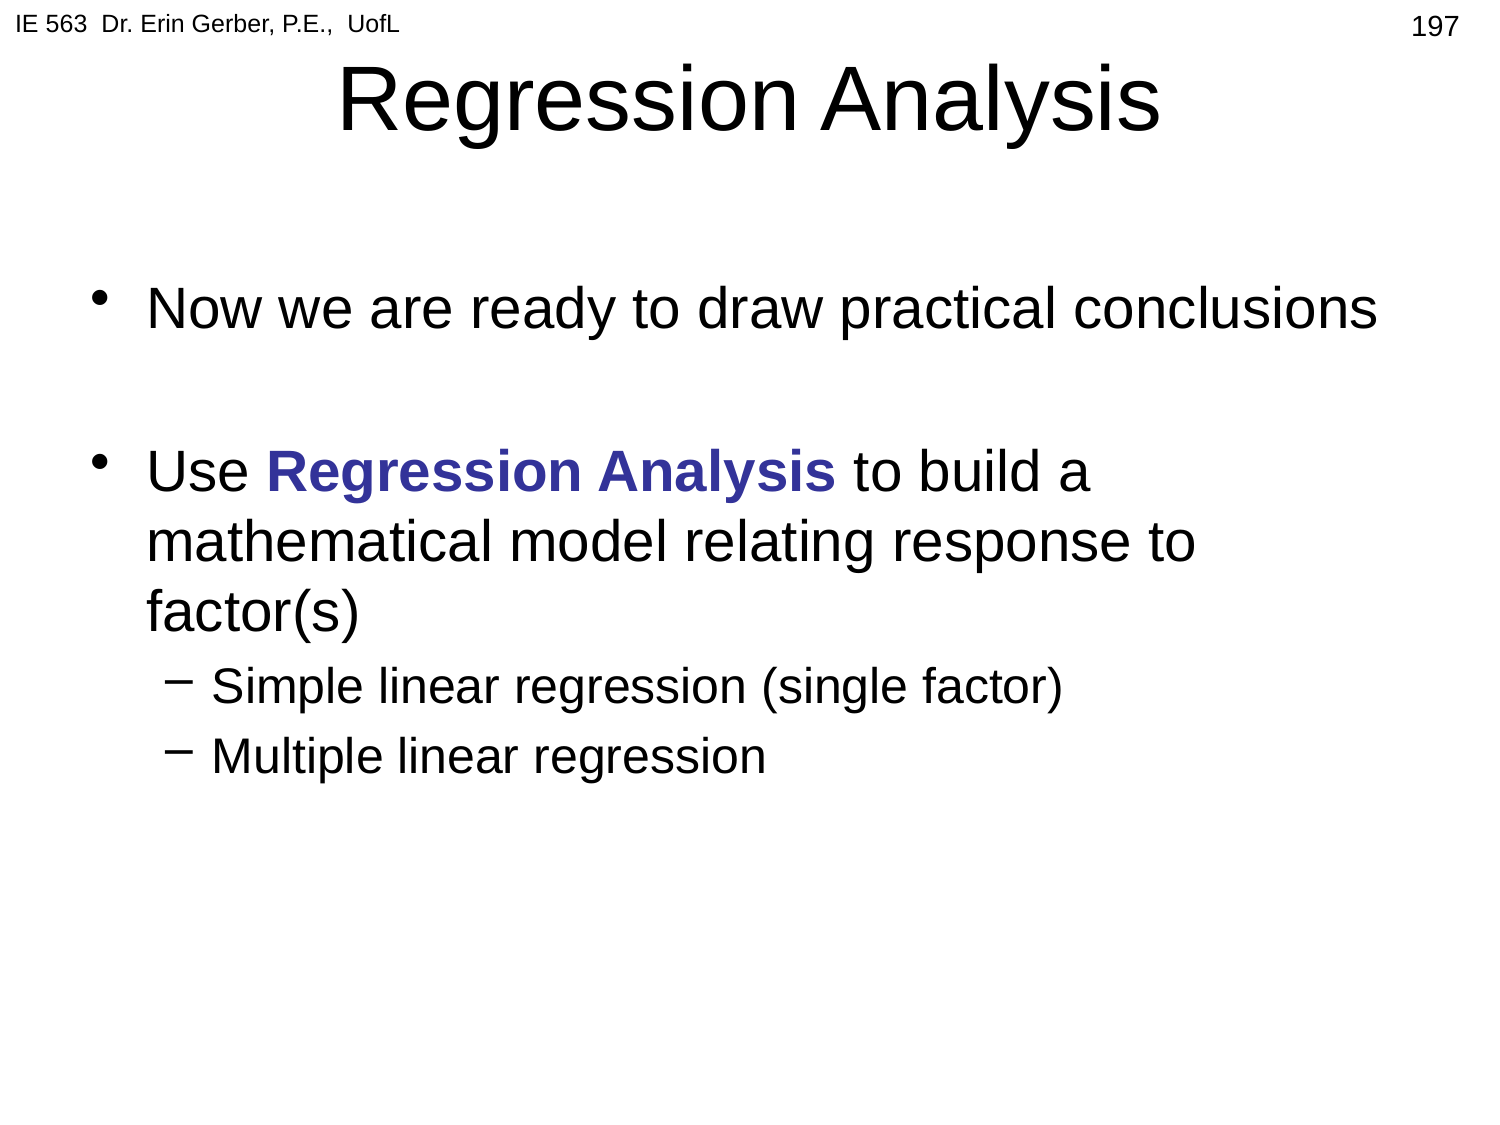

IE 563  Dr. Erin Gerber, P.E.,  UofL
# Regression Analysis
197
Now we are ready to draw practical conclusions

Use Regression Analysis to build a mathematical model relating response to factor(s)
Simple linear regression (single factor)
Multiple linear regression